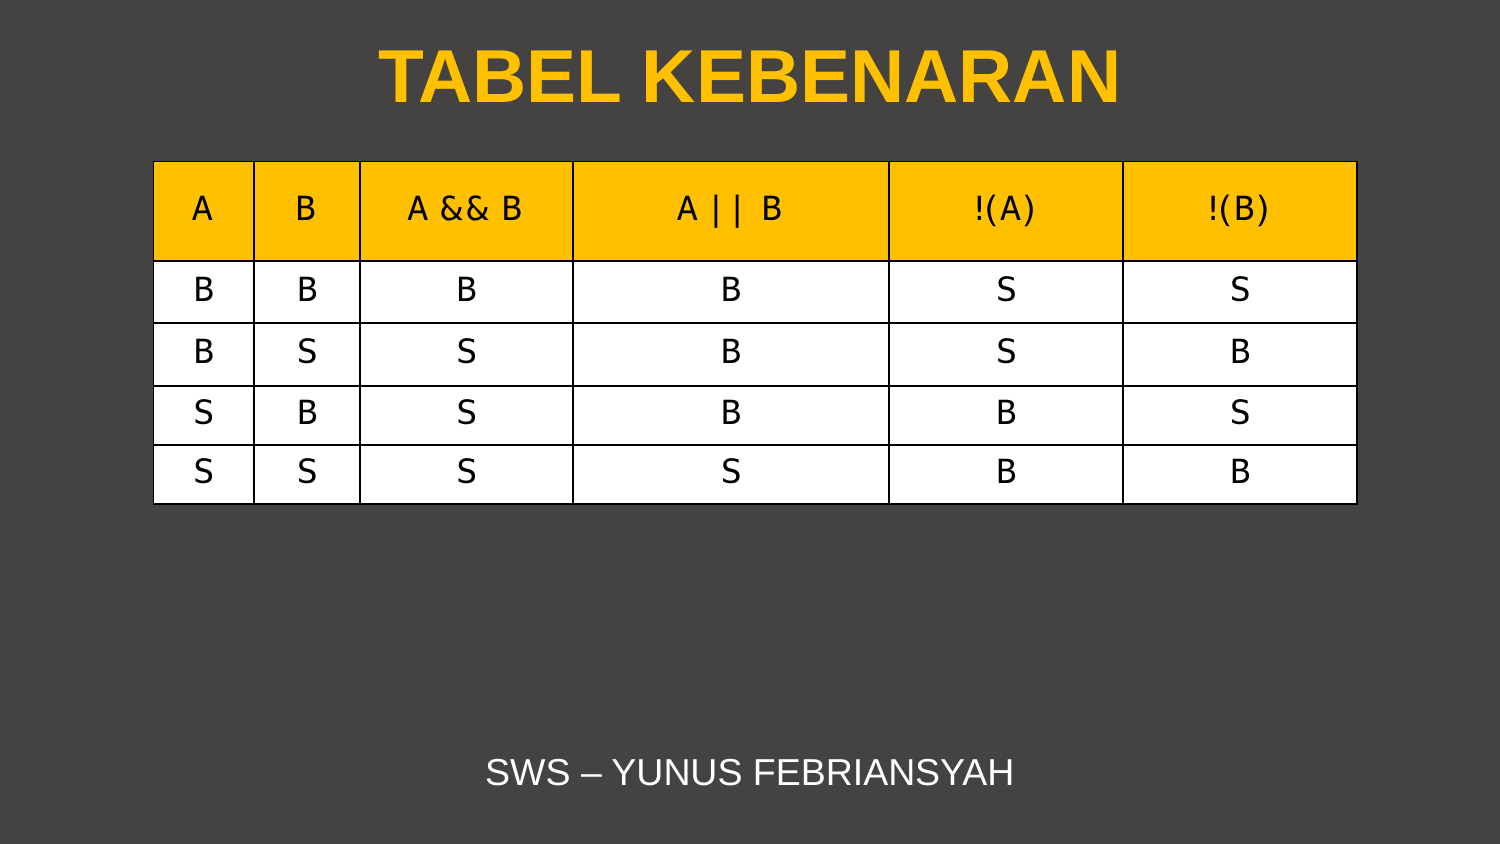

TABEL KEBENARAN
| A | B | A && B | A || B | !(A) | !(B) |
| --- | --- | --- | --- | --- | --- |
| B | B | B | B | S | S |
| B | S | S | B | S | B |
| S | B | S | B | B | S |
| S | S | S | S | B | B |